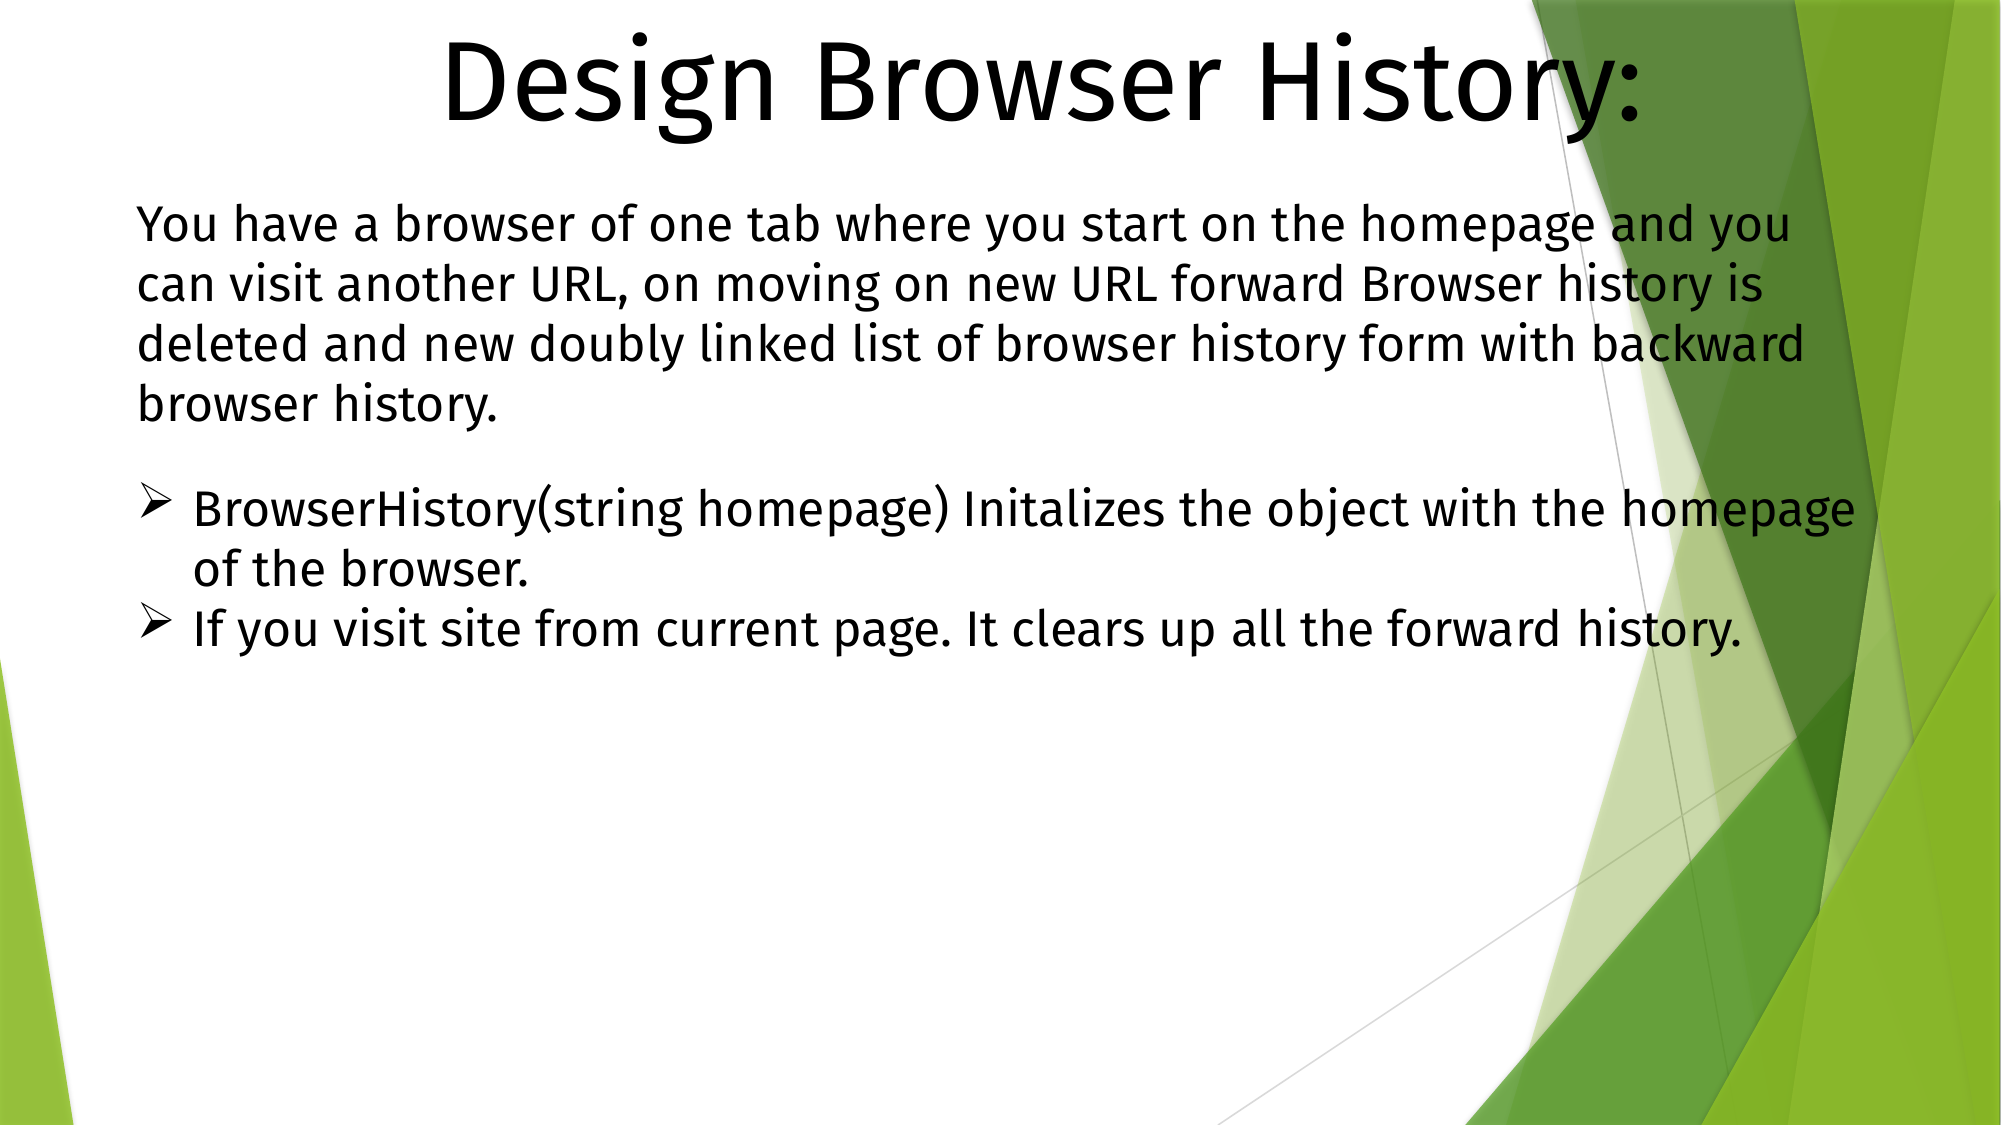

Design Browser History:
You have a browser of one tab where you start on the homepage and you can visit another URL, on moving on new URL forward Browser history is deleted and new doubly linked list of browser history form with backward browser history.

BrowserHistory(string homepage) Initalizes the object with the homepage of the browser.
If you visit site from current page. It clears up all the forward history.